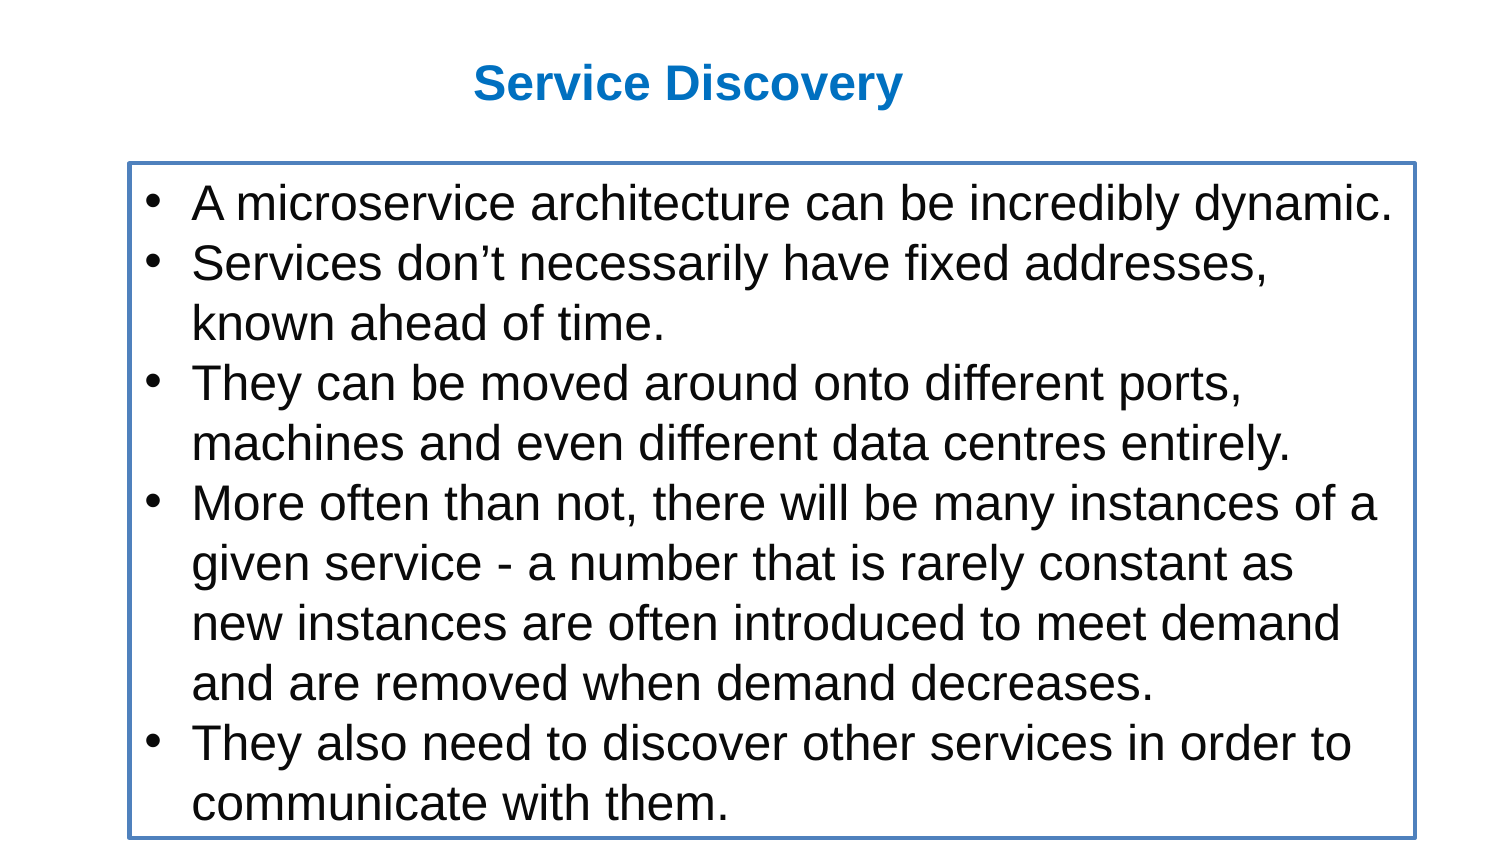

Service Discovery
A microservice architecture can be incredibly dynamic.
Services don’t necessarily have fixed addresses, known ahead of time.
They can be moved around onto different ports, machines and even different data centres entirely.
More often than not, there will be many instances of a given service - a number that is rarely constant as new instances are often introduced to meet demand and are removed when demand decreases.
They also need to discover other services in order to communicate with them.